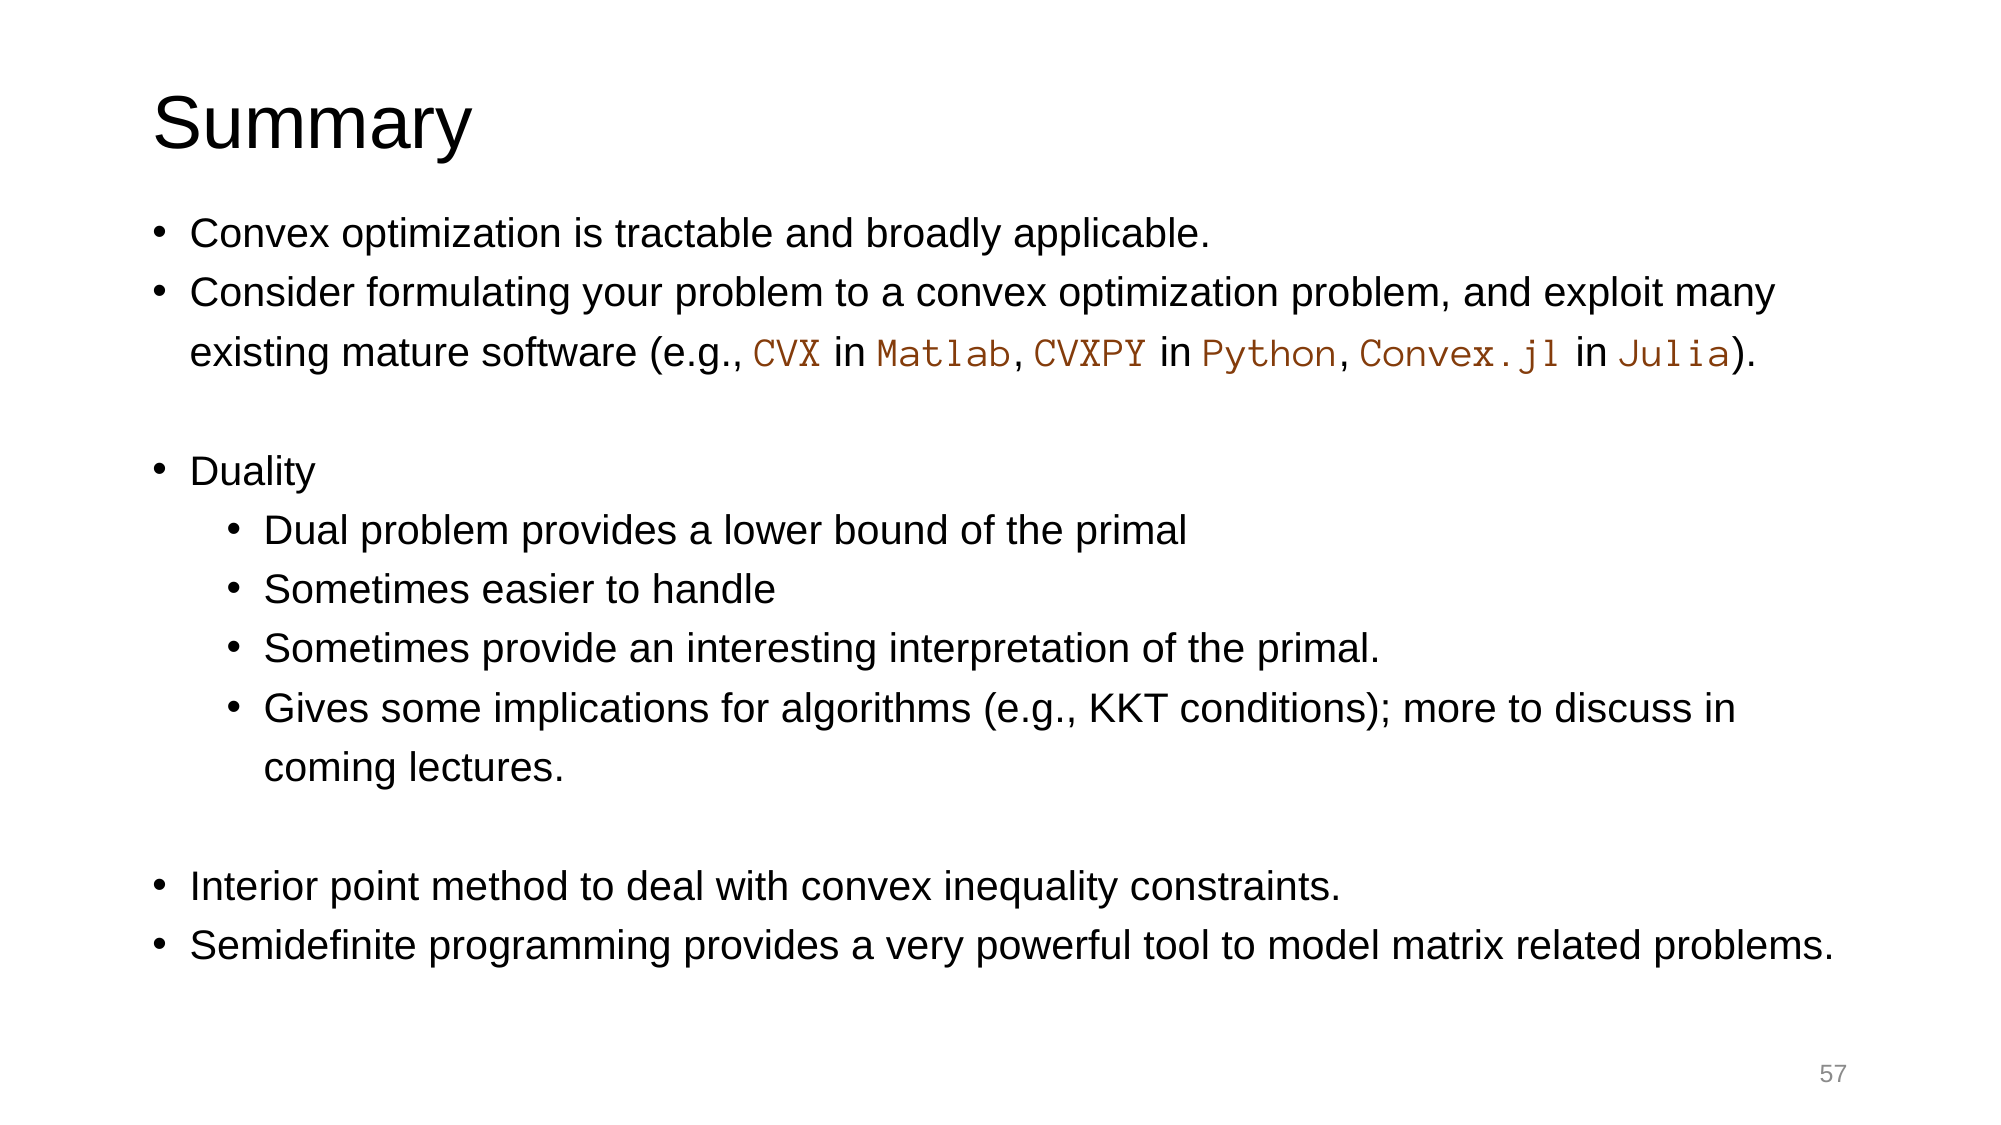

# Summary
Convex optimization is tractable and broadly applicable.
Consider formulating your problem to a convex optimization problem, and exploit many existing mature software (e.g., CVX in Matlab, CVXPY in Python, Convex.jl in Julia).

Duality
Dual problem provides a lower bound of the primal
Sometimes easier to handle
Sometimes provide an interesting interpretation of the primal.
Gives some implications for algorithms (e.g., KKT conditions); more to discuss in coming lectures.

Interior point method to deal with convex inequality constraints.
Semidefinite programming provides a very powerful tool to model matrix related problems.
57